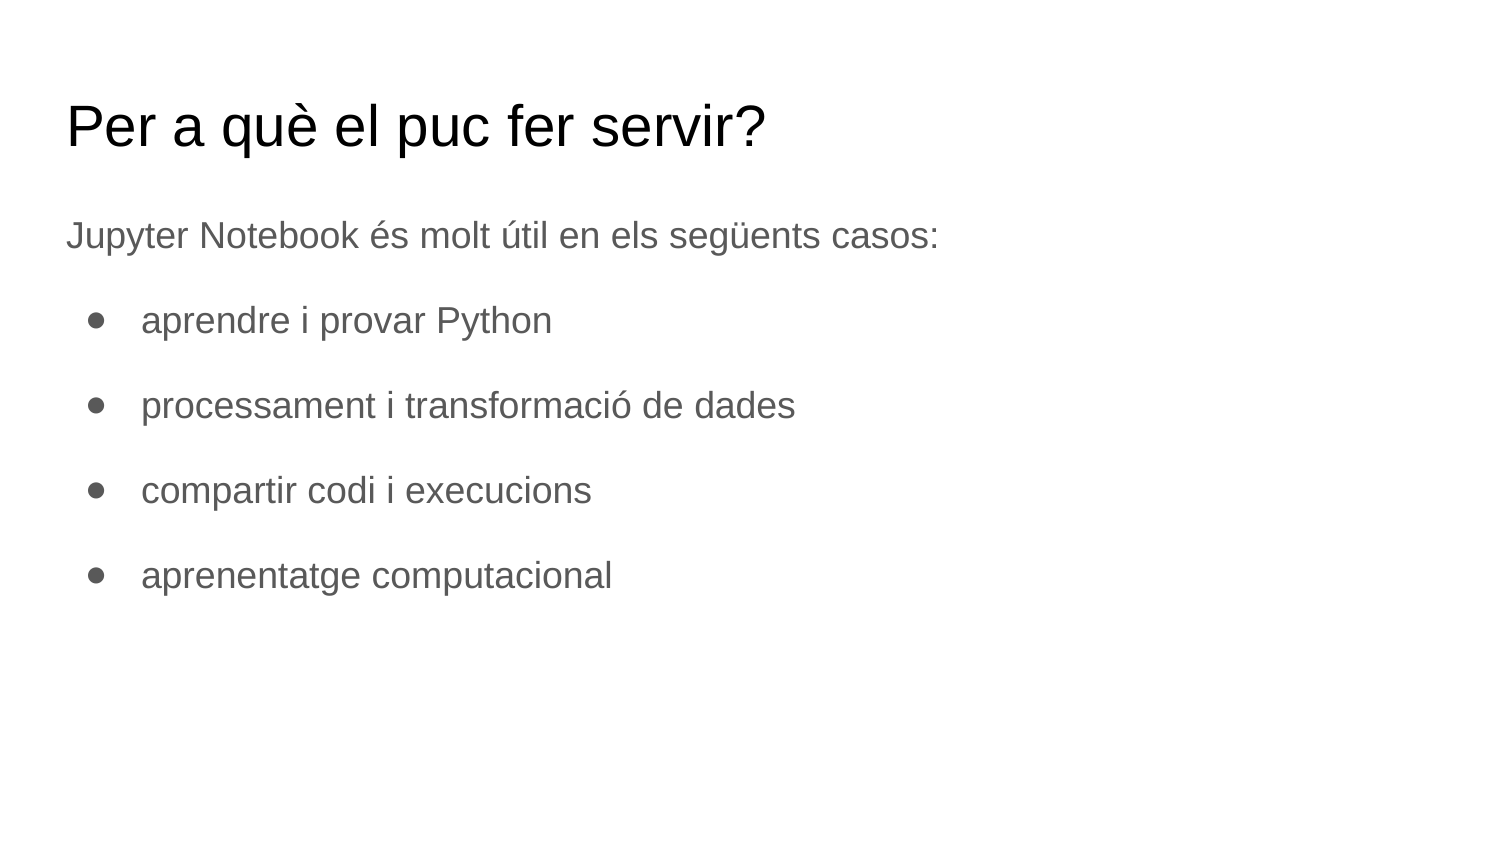

# Per a què el puc fer servir?
Jupyter Notebook és molt útil en els següents casos:
aprendre i provar Python
processament i transformació de dades
compartir codi i execucions
aprenentatge computacional